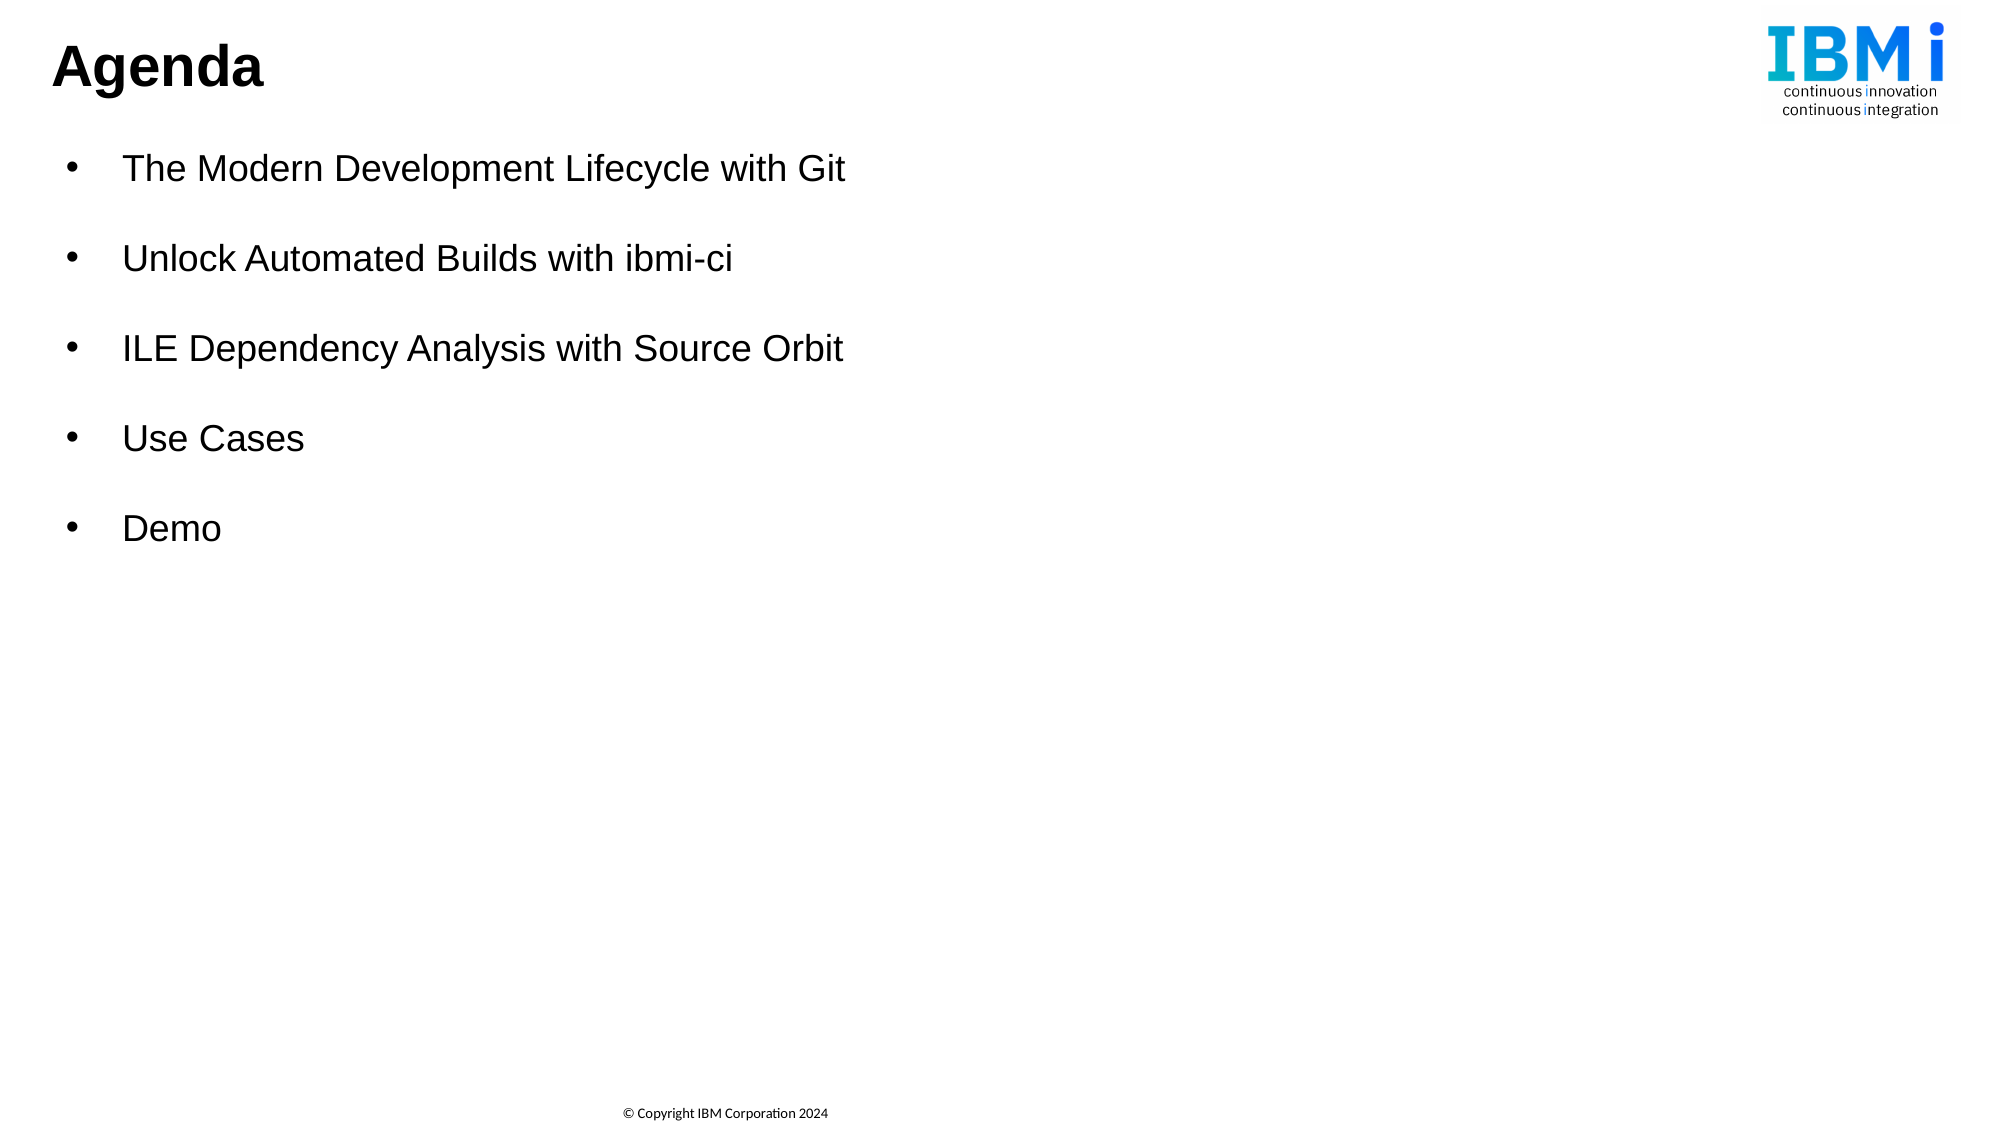

# Agenda
The Modern Development Lifecycle with Git

Unlock Automated Builds with ibmi-ci

ILE Dependency Analysis with Source Orbit

Use Cases

Demo